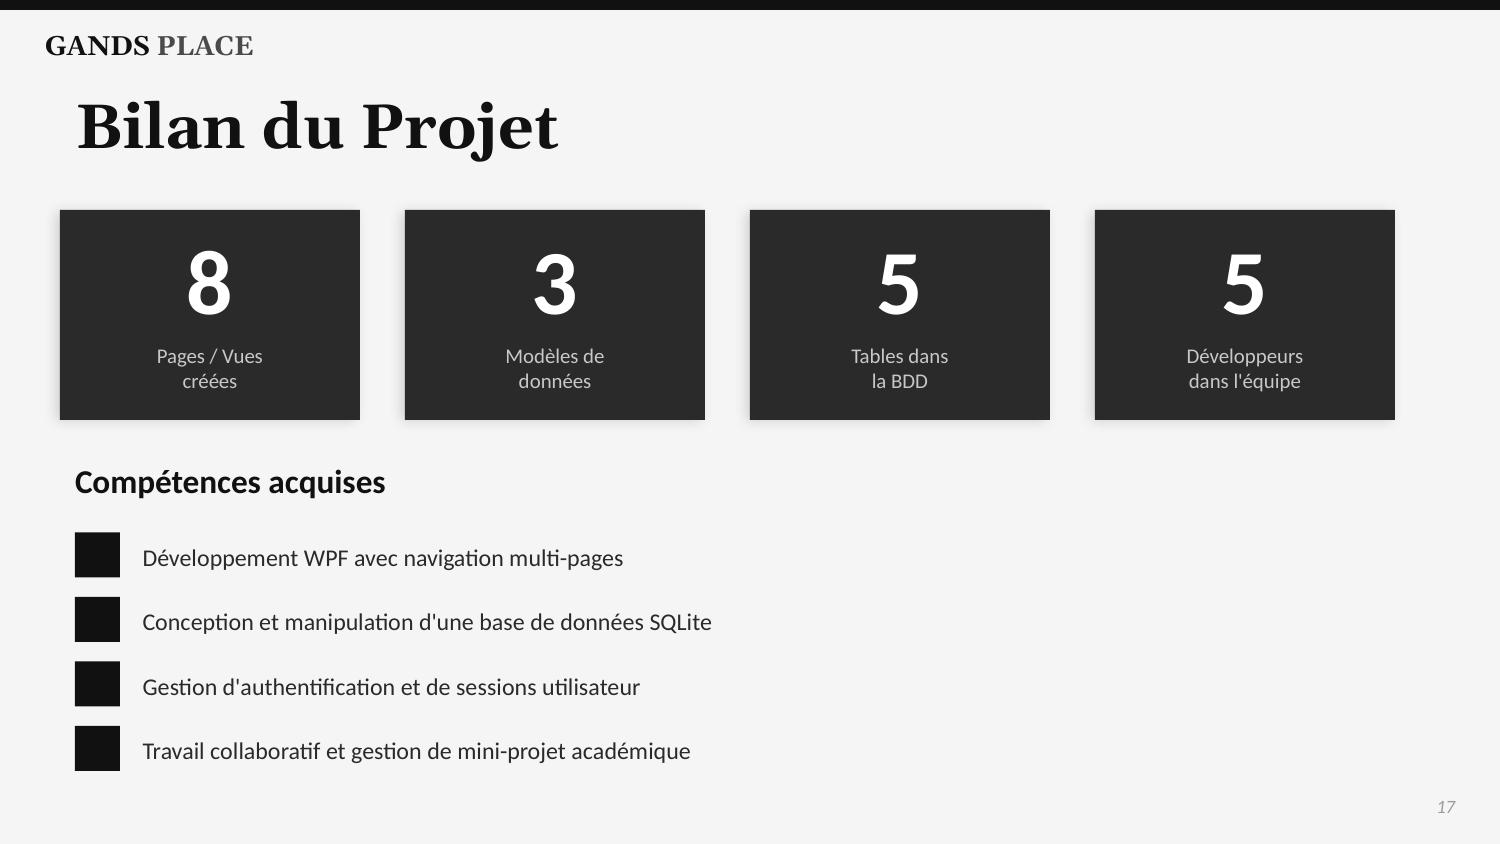

GANDS PLACE
Bilan du Projet

8
3
5
5
Pages / Vues
créées
Modèles de
données
Tables dans
la BDD
Développeurs
dans l'équipe
Compétences acquises

Développement WPF avec navigation multi-pages

Conception et manipulation d'une base de données SQLite

Gestion d'authentification et de sessions utilisateur

Travail collaboratif et gestion de mini-projet académique
17